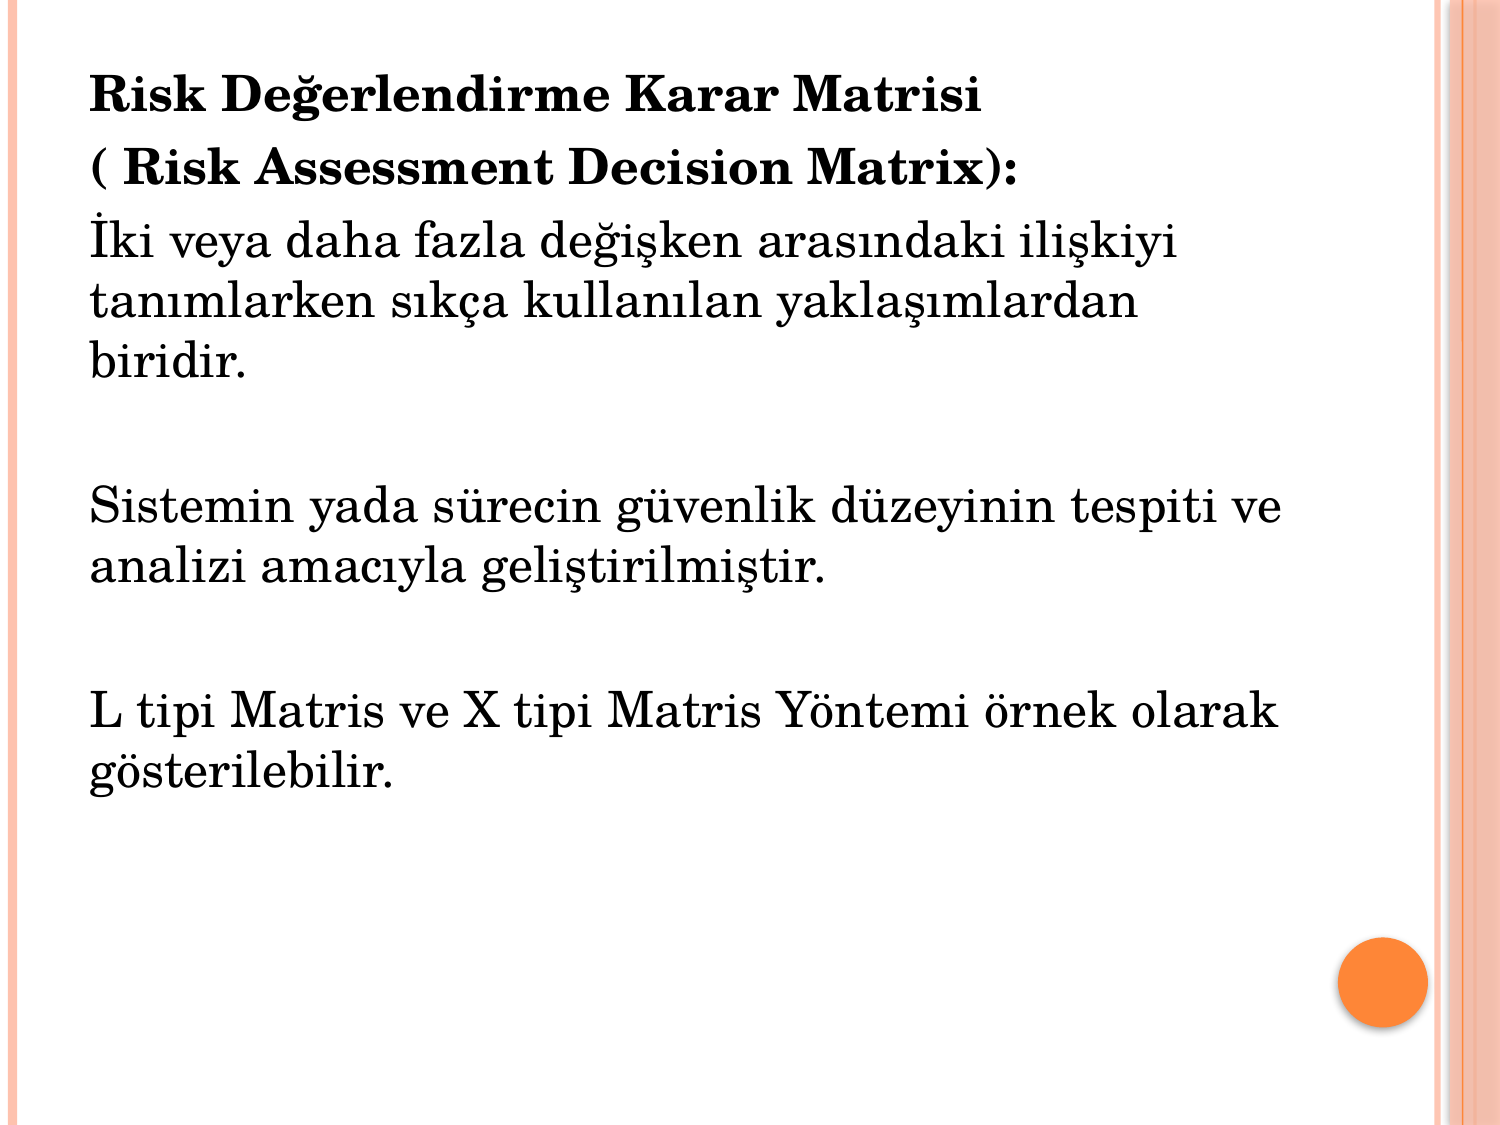

Risk Değerlendirme Karar Matrisi
( Risk Assessment Decision Matrix):
İki veya daha fazla değişken arasındaki ilişkiyi tanımlarken sıkça kullanılan yaklaşımlardan biridir.

Sistemin yada sürecin güvenlik düzeyinin tespiti ve analizi amacıyla geliştirilmiştir.

L tipi Matris ve X tipi Matris Yöntemi örnek olarak gösterilebilir.